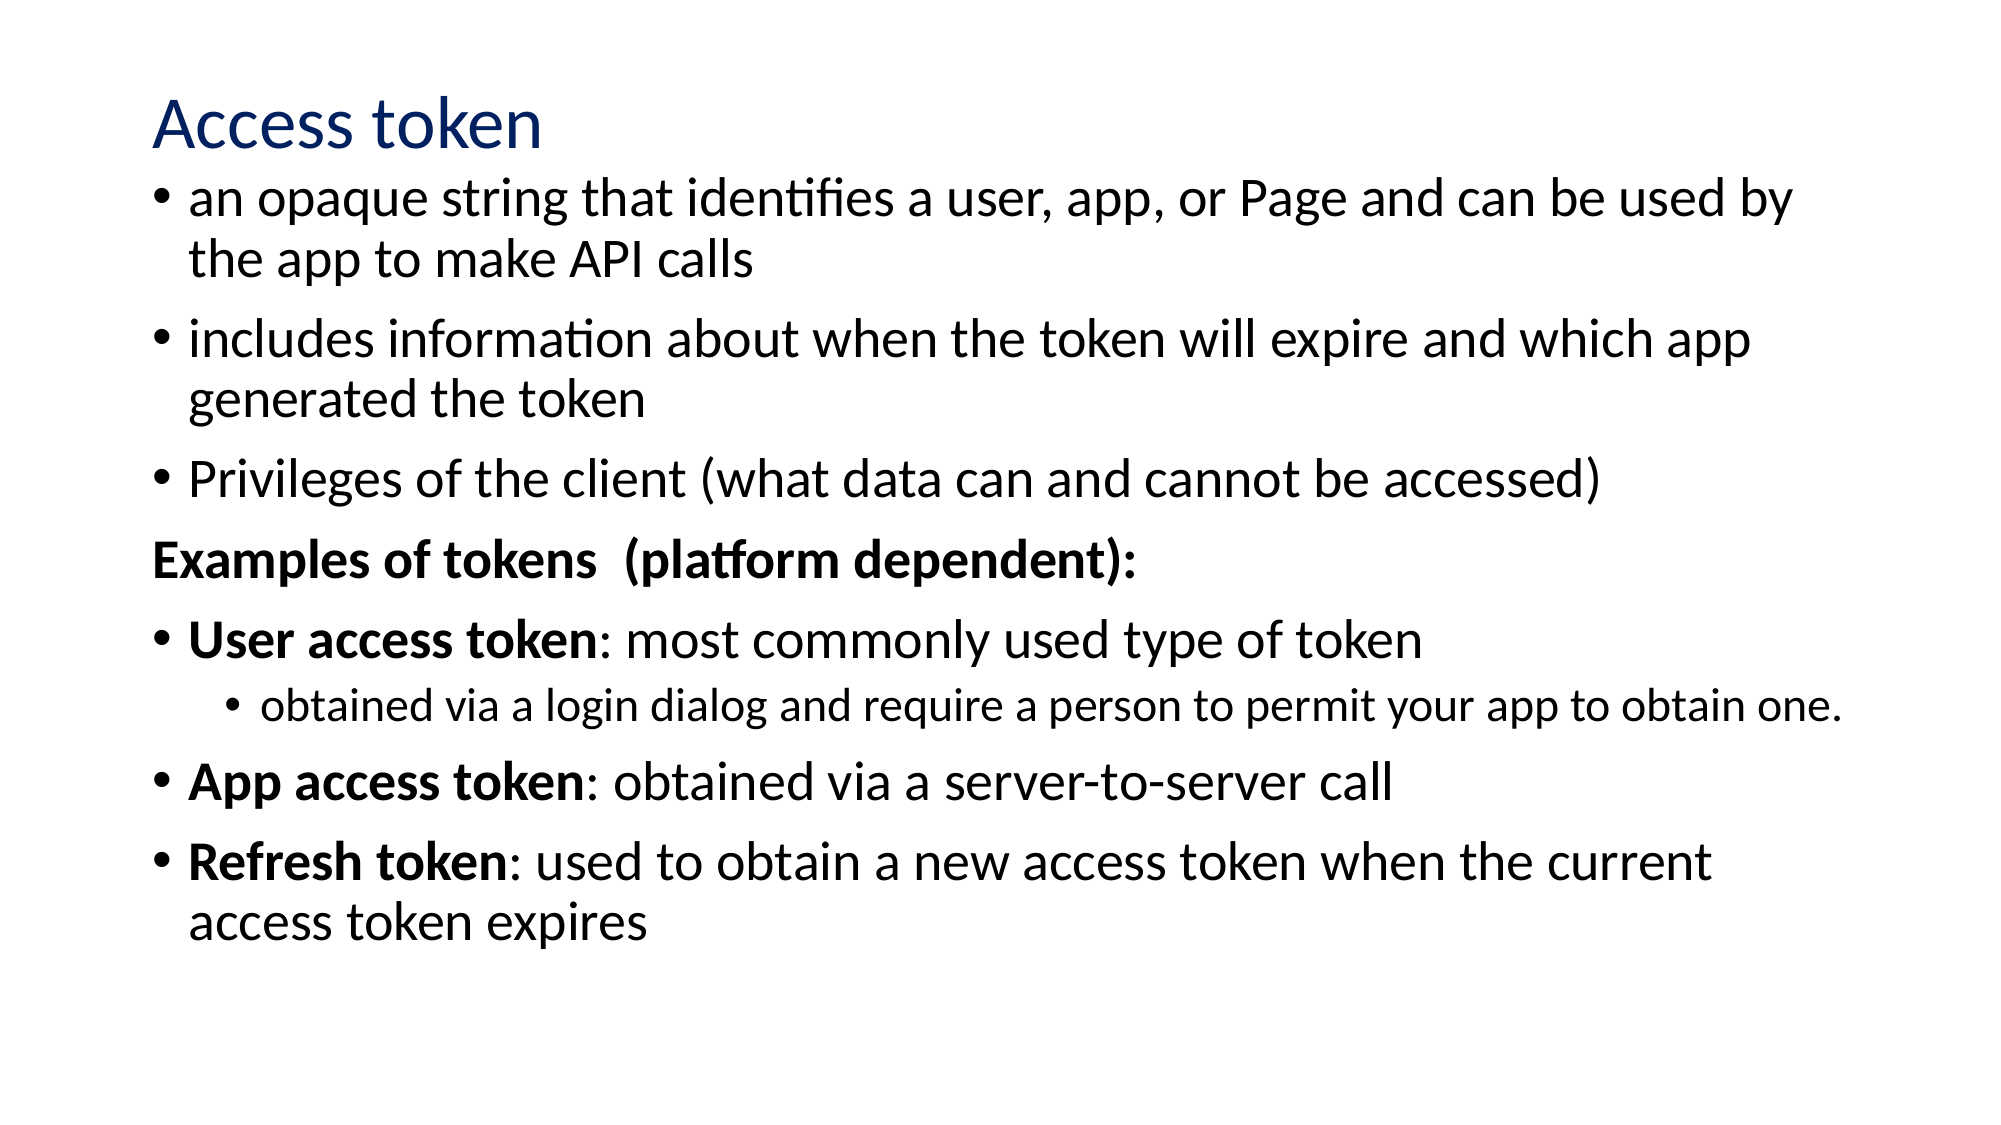

# Access token
an opaque string that identifies a user, app, or Page and can be used by the app to make API calls
includes information about when the token will expire and which app generated the token
Privileges of the client (what data can and cannot be accessed)
Examples of tokens  (platform dependent):
User access token: most commonly used type of token
obtained via a login dialog and require a person to permit your app to obtain one.
App access token: obtained via a server-to-server call
Refresh token: used to obtain a new access token when the current access token expires